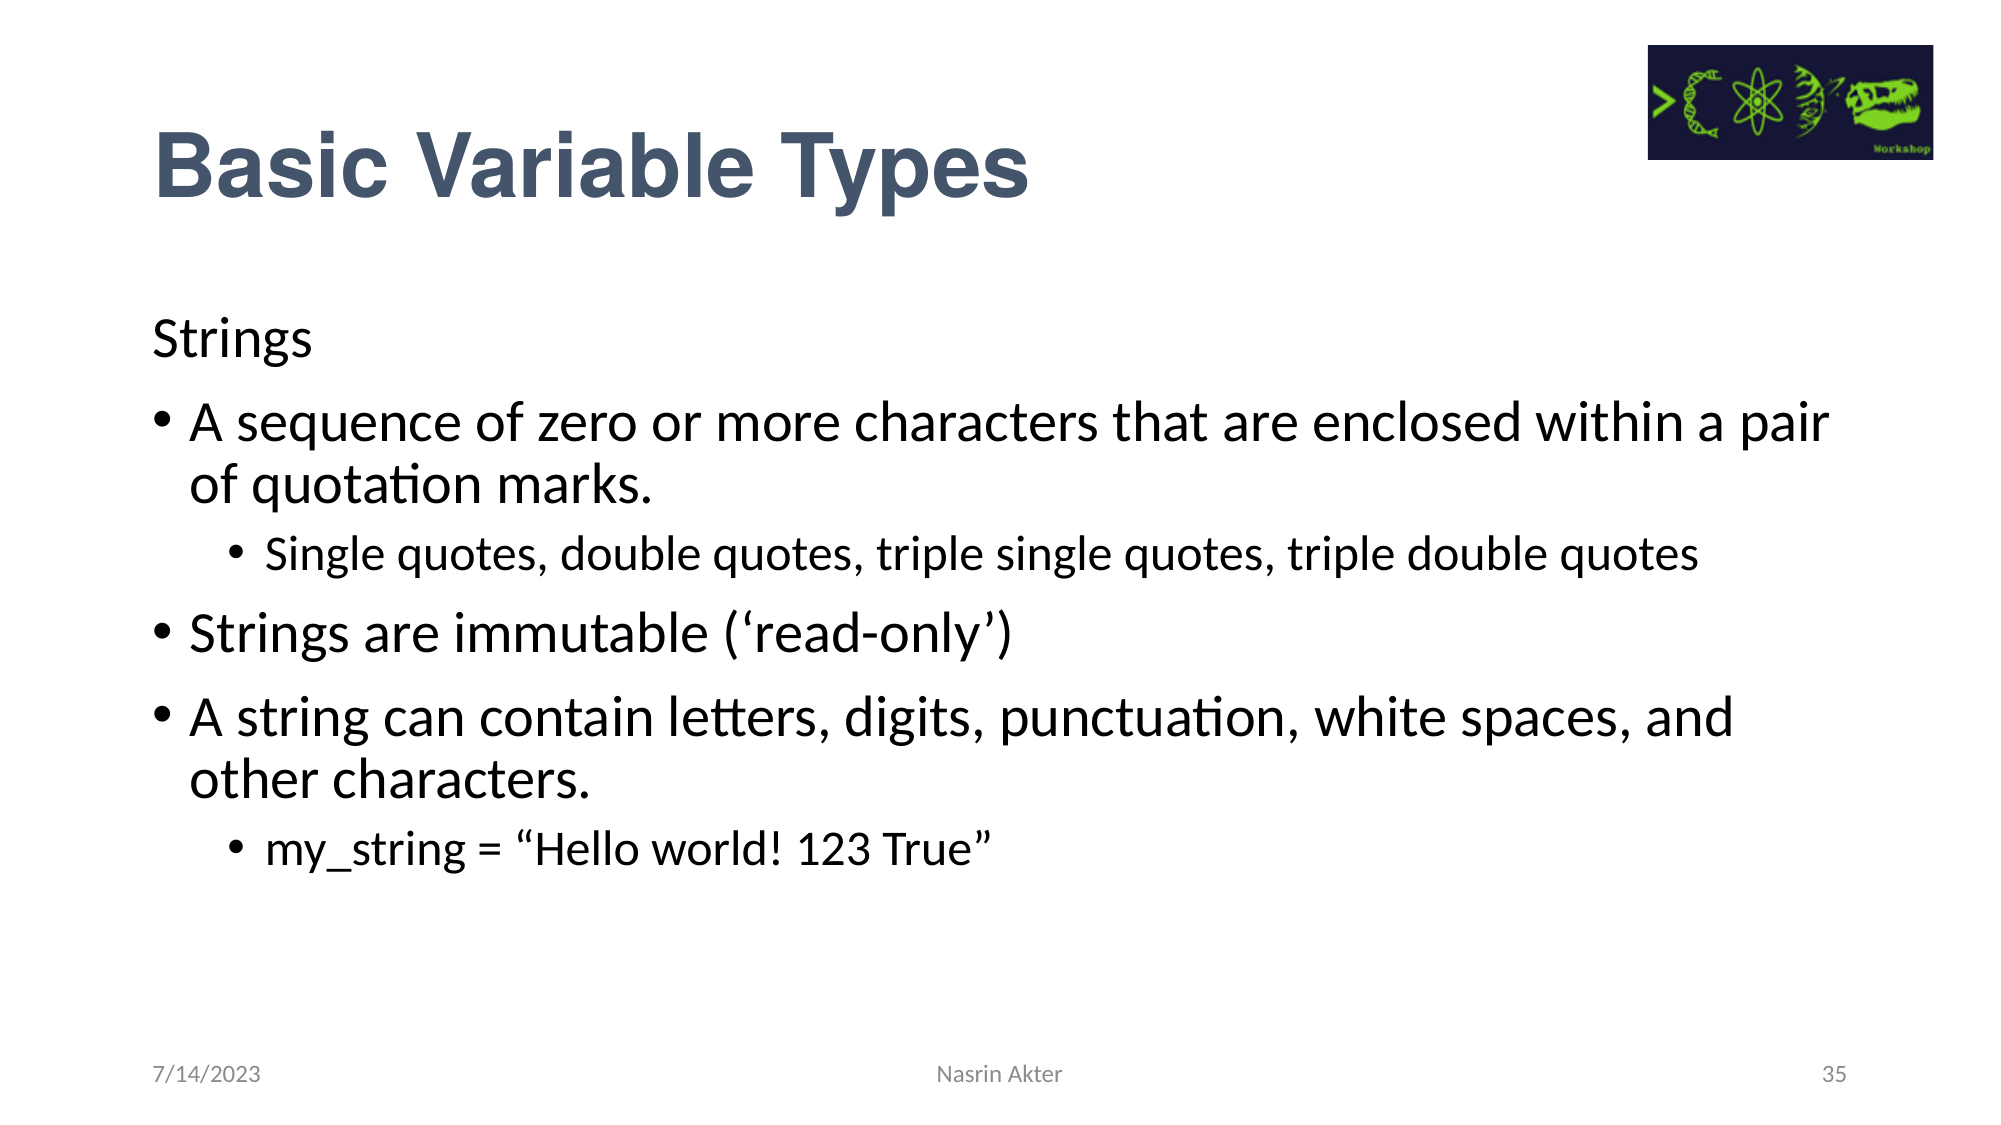

Basic Variable Types
Strings
A sequence of zero or more characters that are enclosed within a pair of quotation marks.
Single quotes, double quotes, triple single quotes, triple double quotes
Strings are immutable (‘read-only’)
A string can contain letters, digits, punctuation, white spaces, and other characters.
my_string = “Hello world! 123 True”

7/14/2023
Nasrin Akter
35